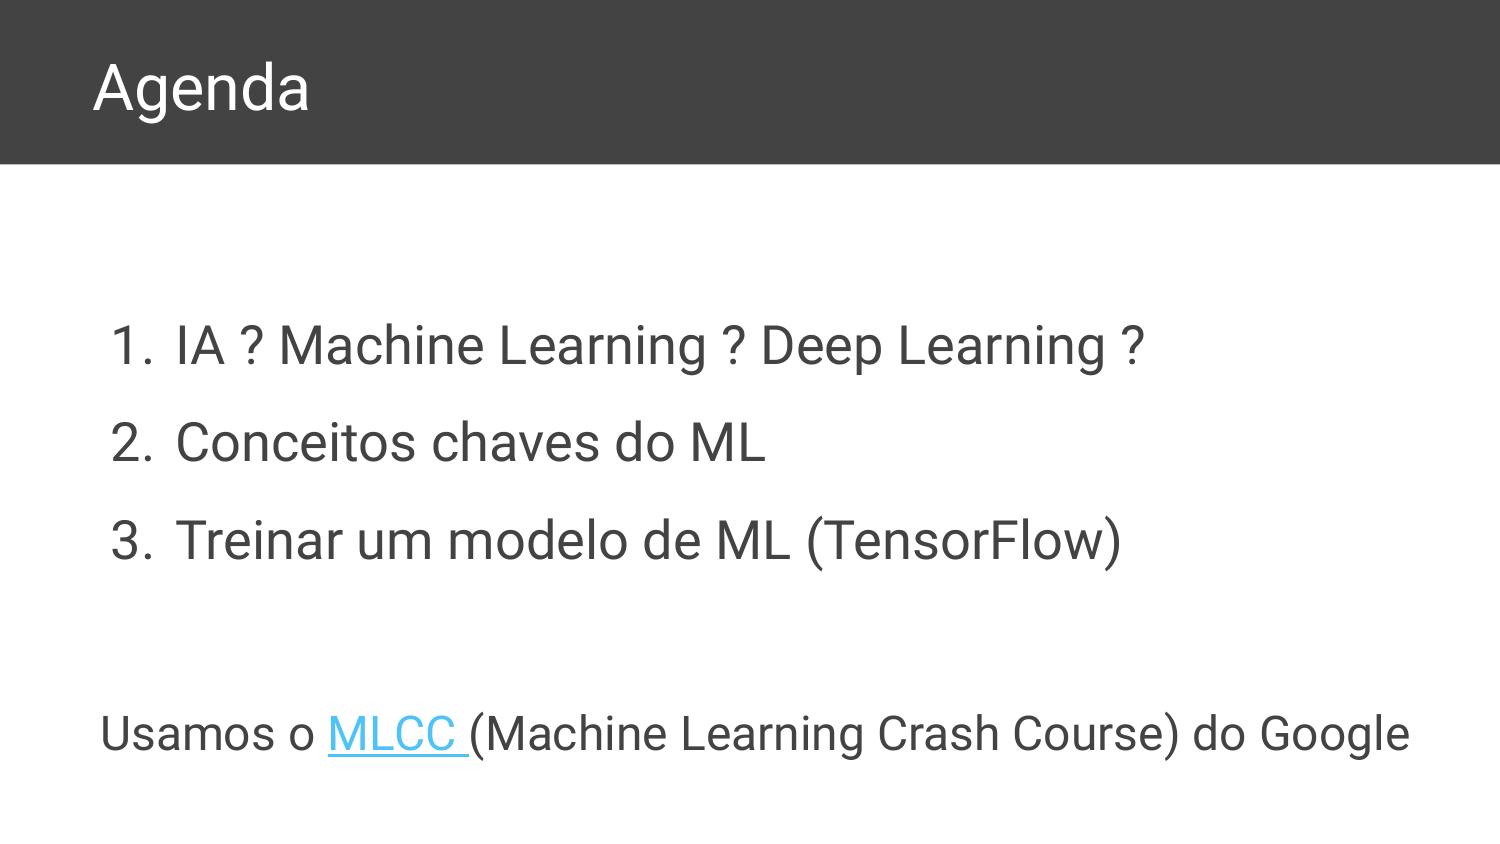

# Agenda
IA ? Machine Learning ? Deep Learning ?
Conceitos chaves do ML
Treinar um modelo de ML (TensorFlow)

Usamos o MLCC (Machine Learning Crash Course) do Google